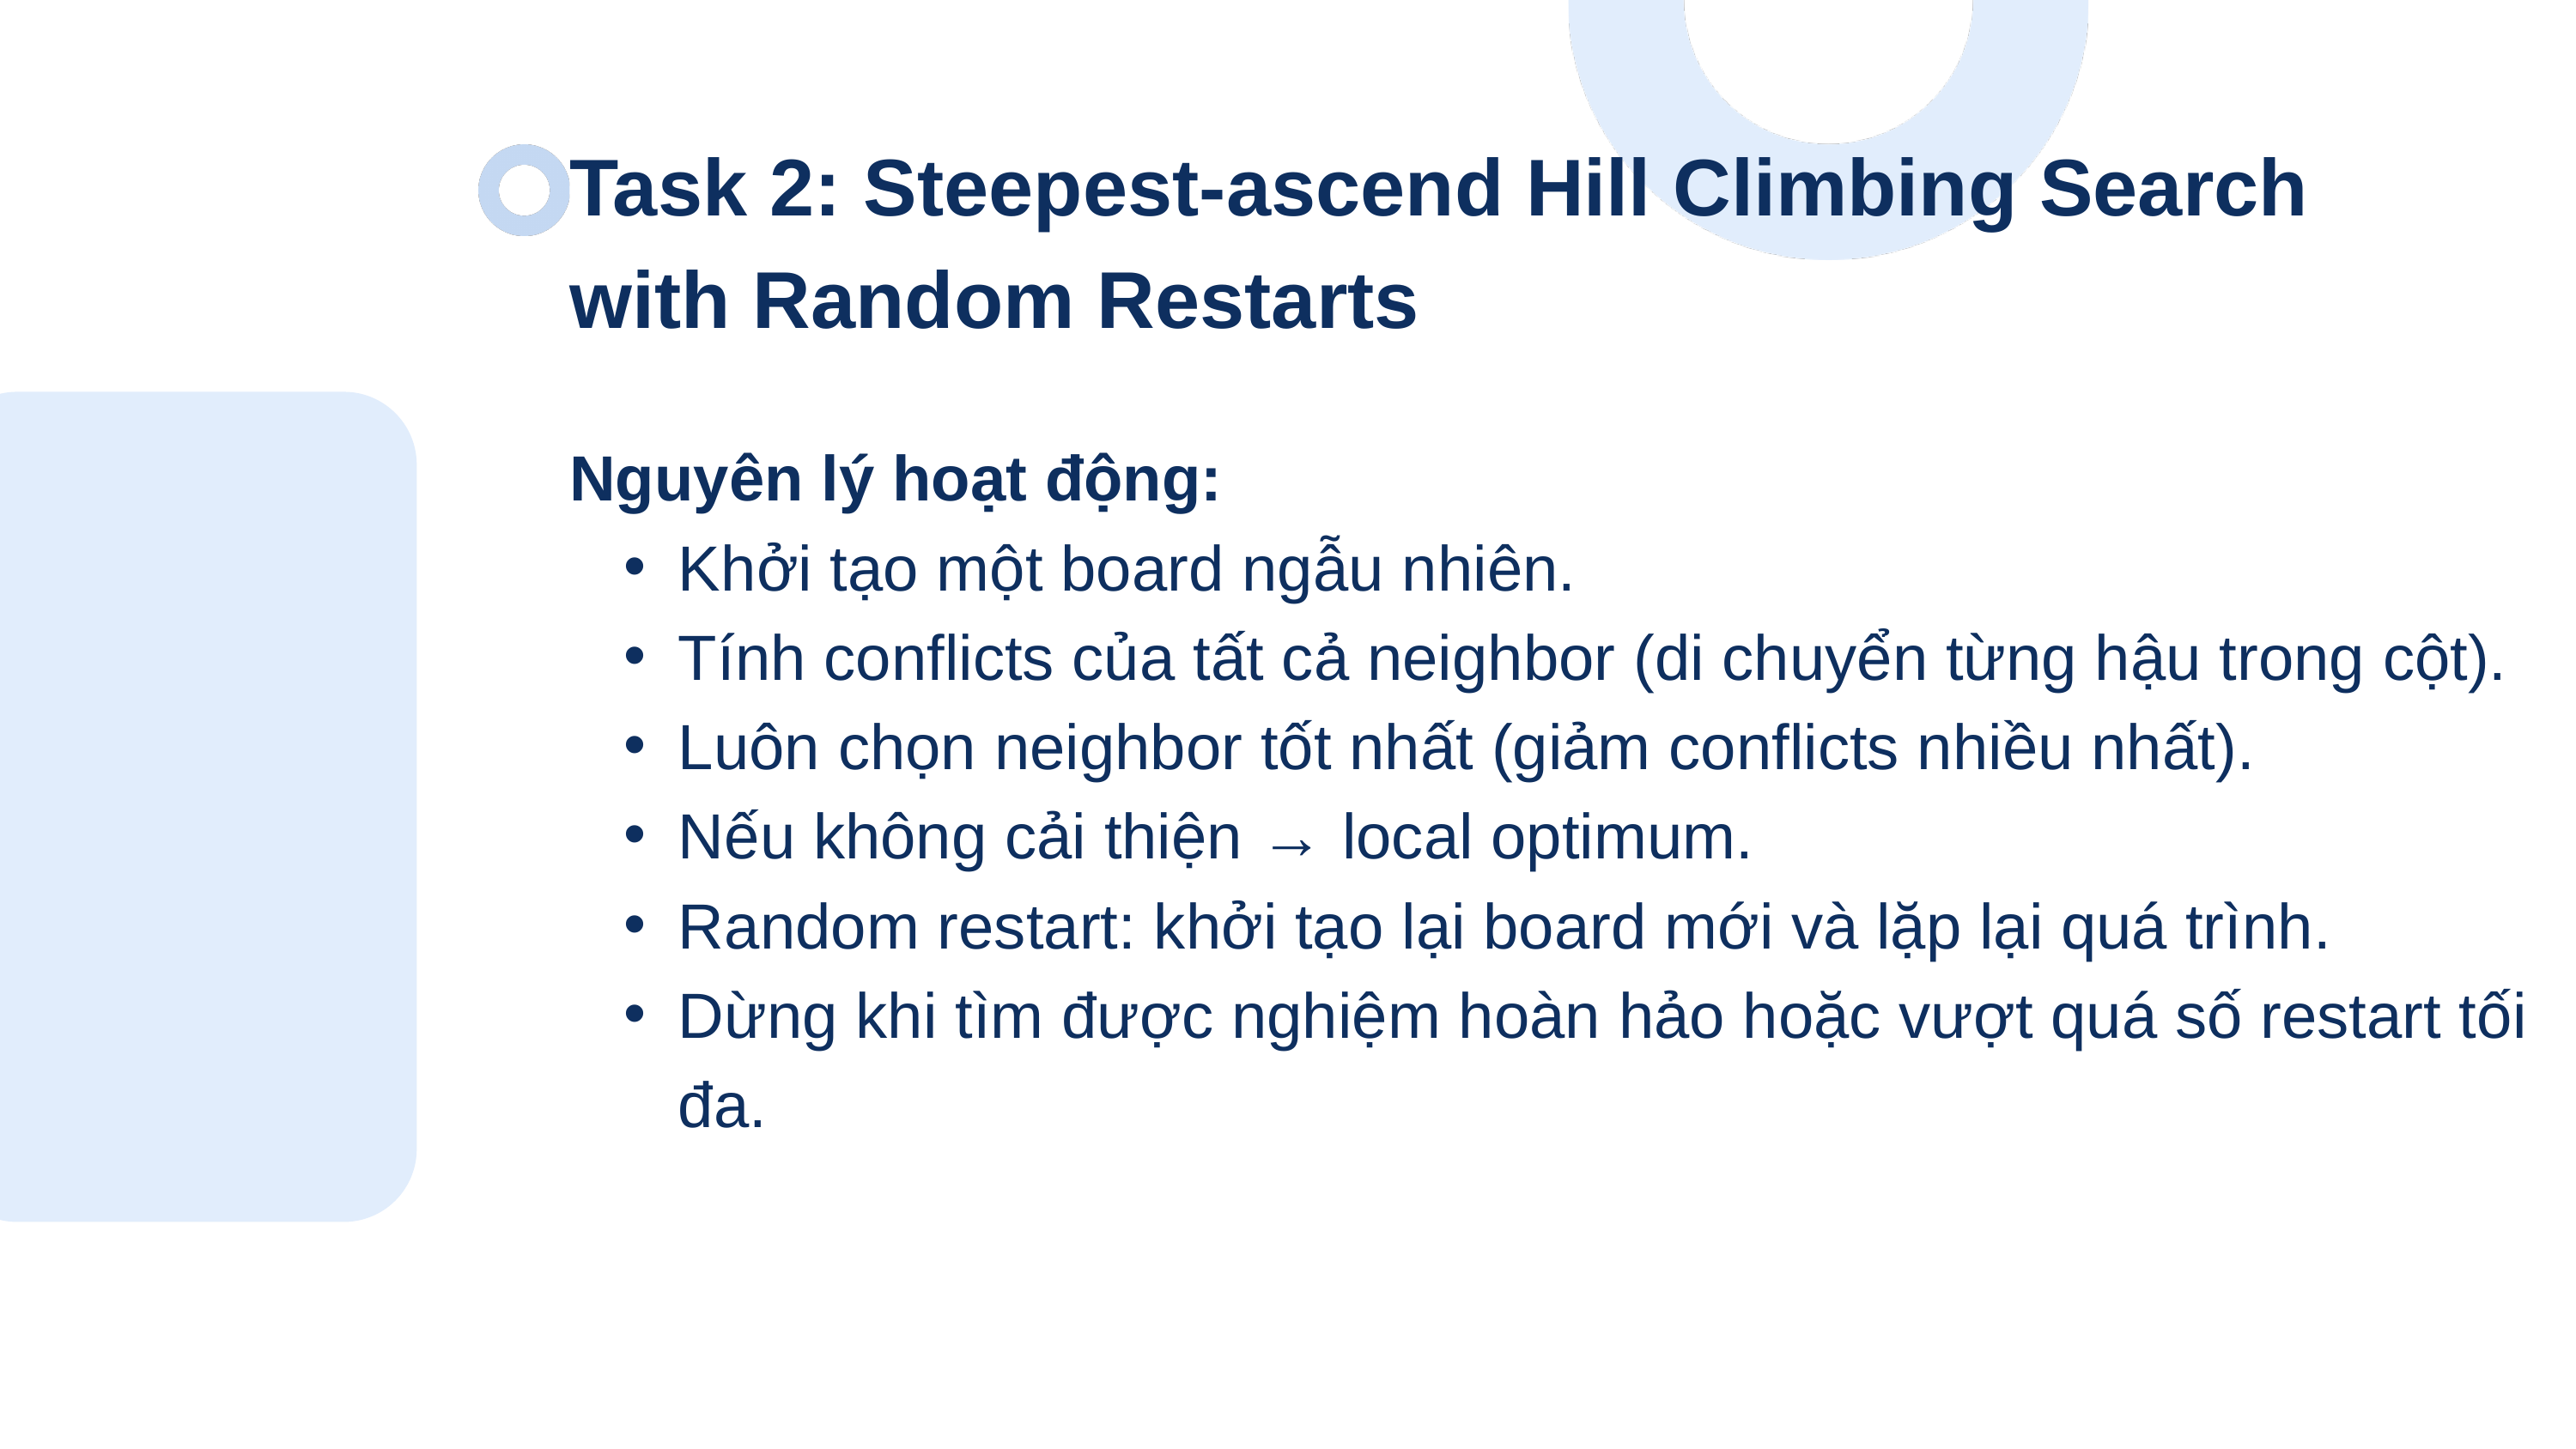

Task 2: Steepest-ascend Hill Climbing Search with Random Restarts

Nguyên lý hoạt động:
Khởi tạo một board ngẫu nhiên.
Tính conflicts của tất cả neighbor (di chuyển từng hậu trong cột).
Luôn chọn neighbor tốt nhất (giảm conflicts nhiều nhất).
Nếu không cải thiện → local optimum.
Random restart: khởi tạo lại board mới và lặp lại quá trình.
Dừng khi tìm được nghiệm hoàn hảo hoặc vượt quá số restart tối đa.